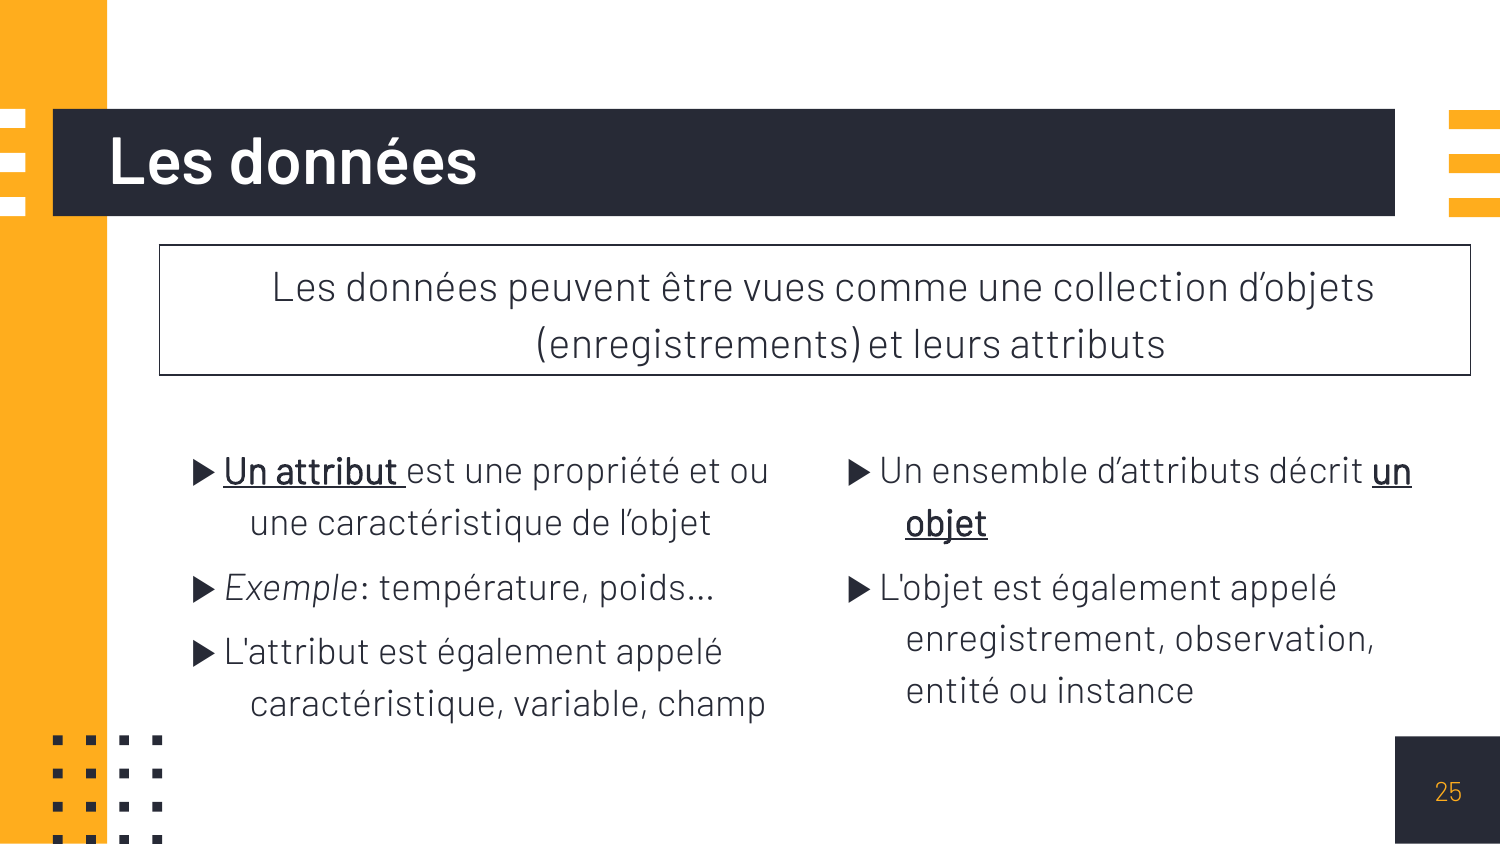

# Les données
| Les données peuvent être vues comme une collection d’objets (enregistrements) et leurs attributs |  |
| --- | --- |
| ▶ Un attribut est une propriété et ou une caractéristique de l’objet ▶ Exemple: température, poids… ▶ L'attribut est également appelé caractéristique, variable, champ | ▶ Un ensemble d’attributs décrit un objet ▶ L'objet est également appelé enregistrement, observation, entité ou instance |
25